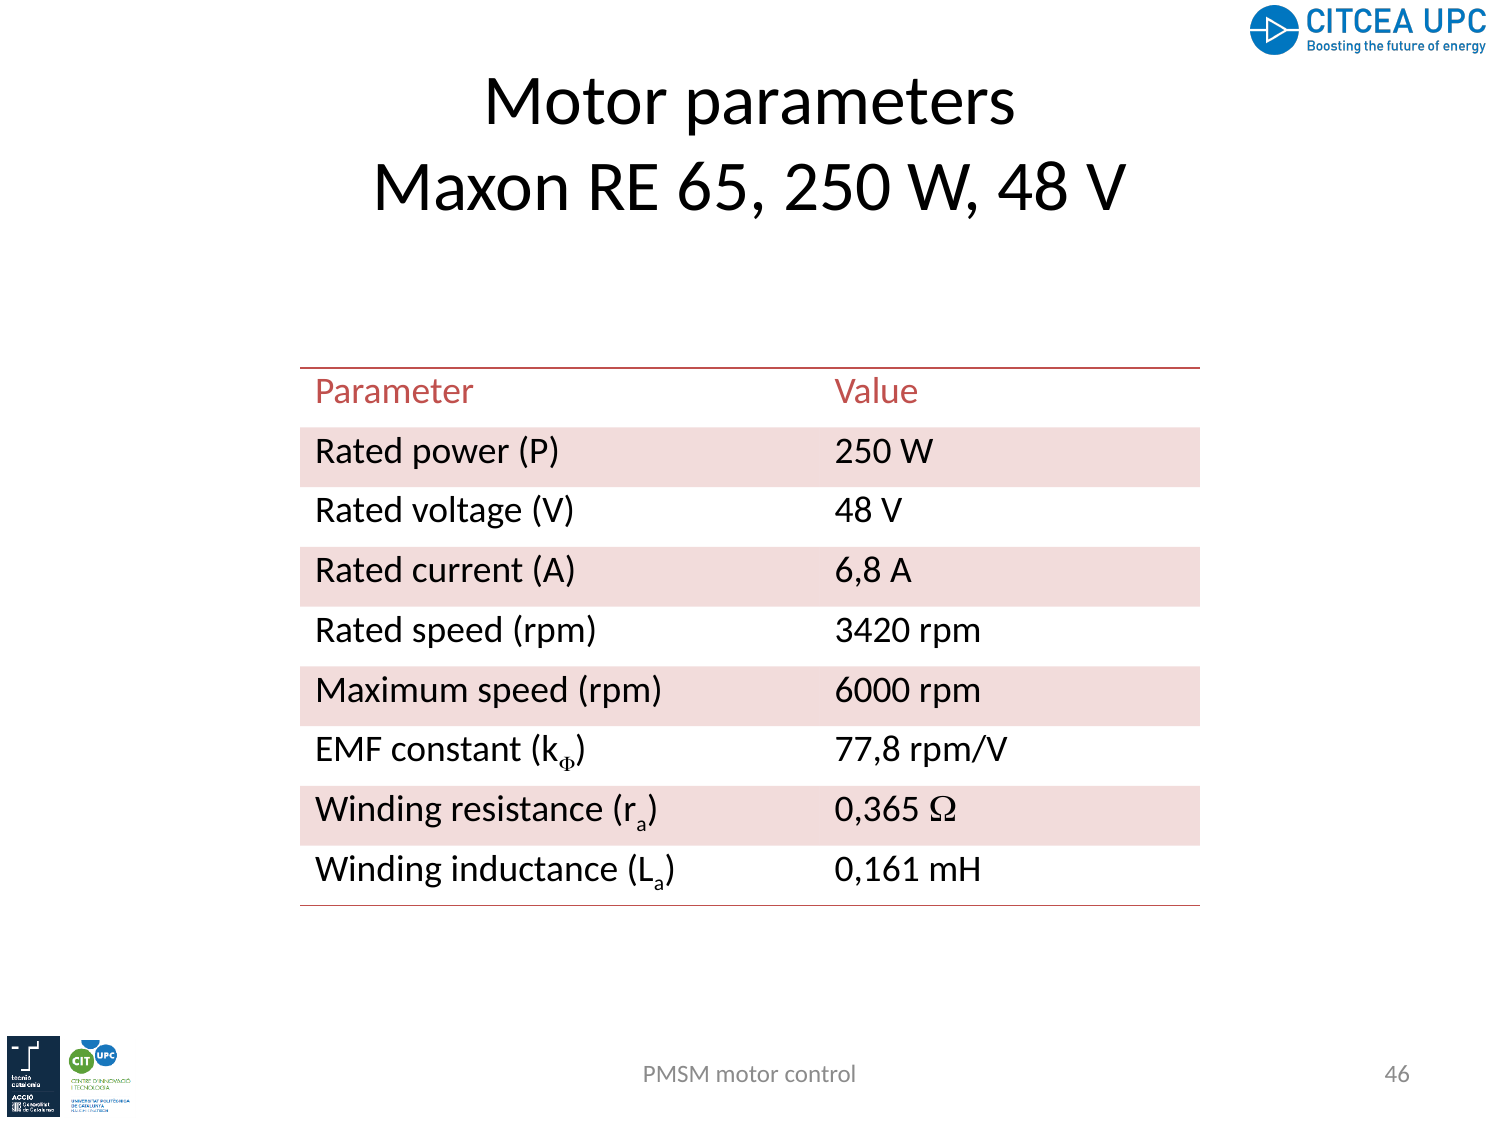

# Motor parameters Maxon RE 65, 250 W, 48 V
| Parameter | Value |
| --- | --- |
| Rated power (P) | 250 W |
| Rated voltage (V) | 48 V |
| Rated current (A) | 6,8 A |
| Rated speed (rpm) | 3420 rpm |
| Maximum speed (rpm) | 6000 rpm |
| EMF constant (kΦ) | 77,8 rpm/V |
| Winding resistance (ra) | 0,365 Ω |
| Winding inductance (La) | 0,161 mH |
PMSM motor control
46